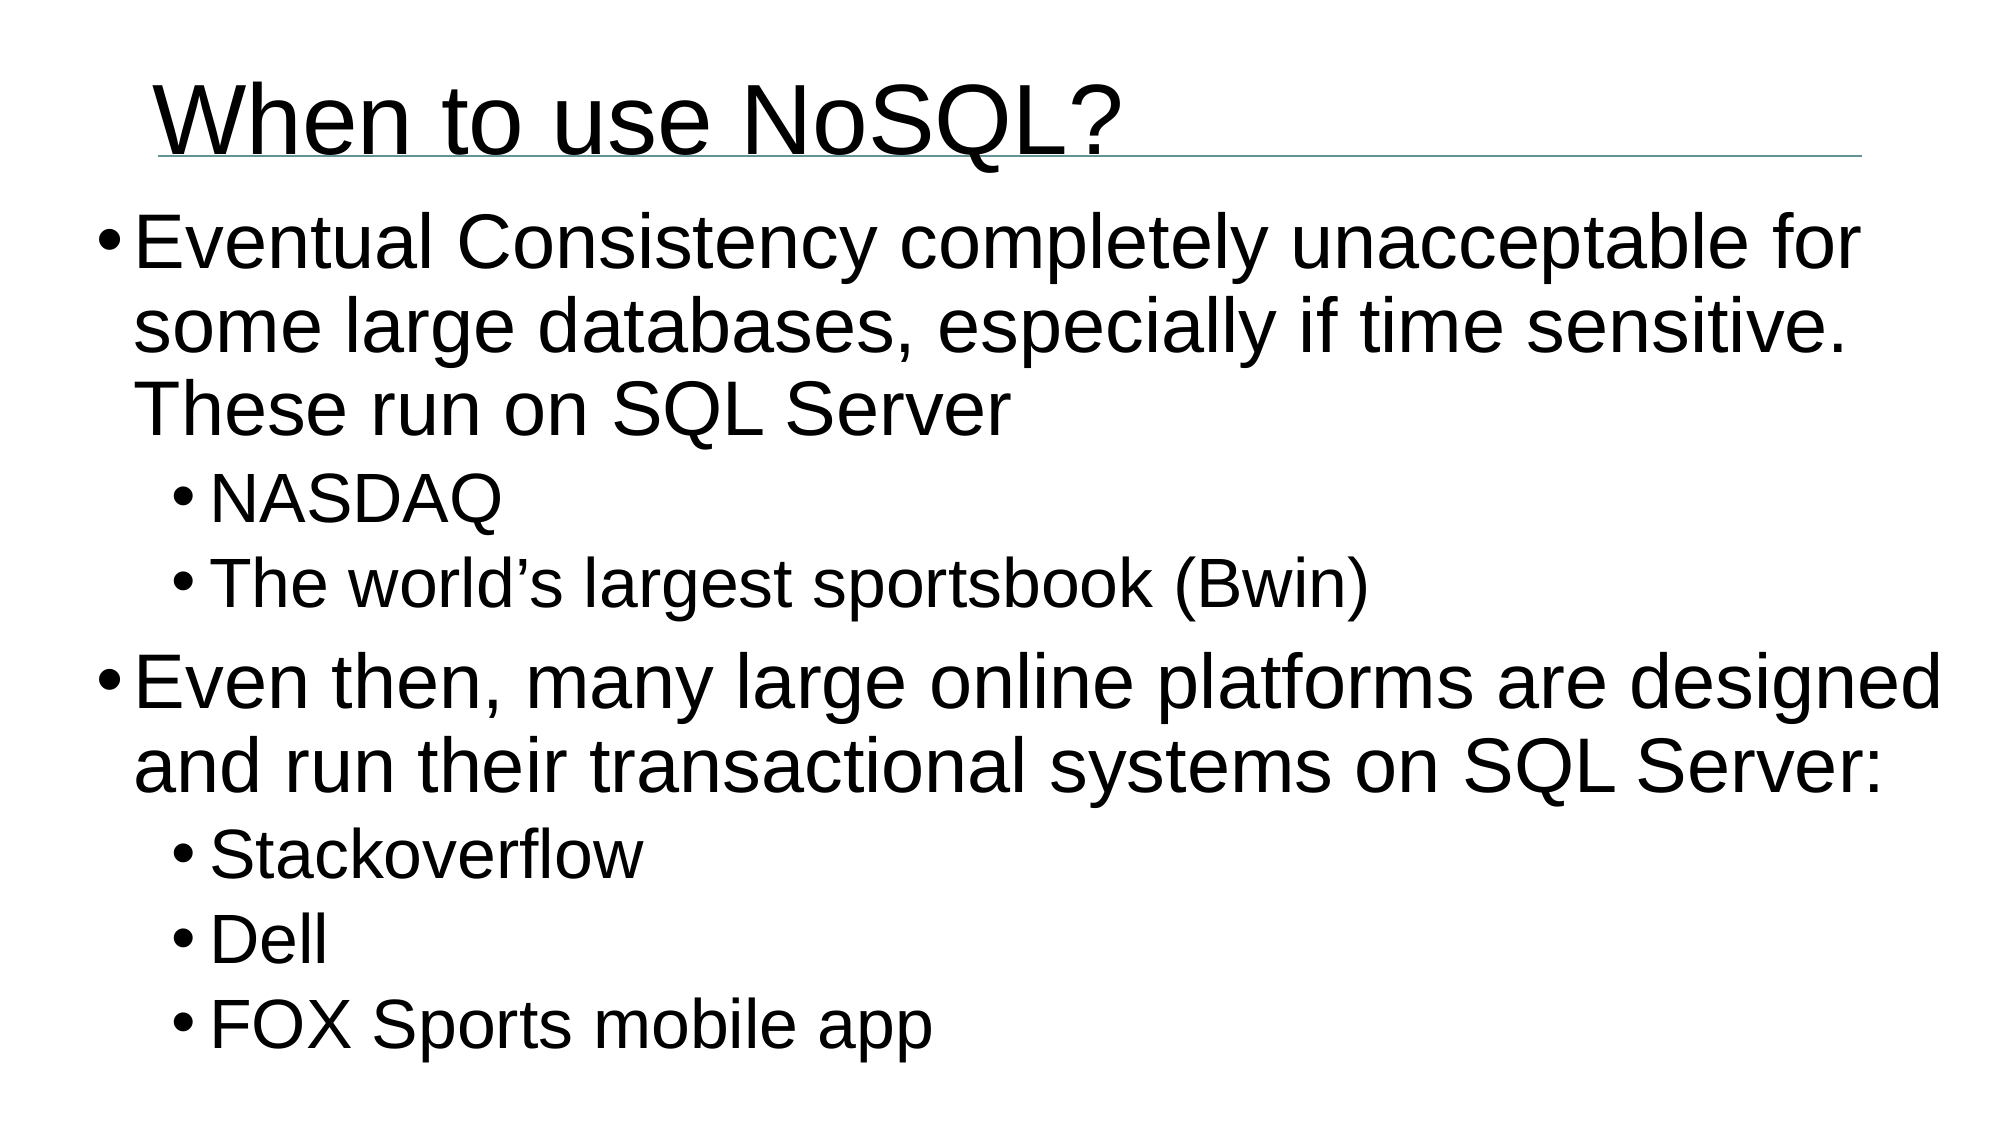

# When to use NoSQL?
Eventual Consistency completely unacceptable for some large databases, especially if time sensitive. These run on SQL Server
NASDAQ
The world’s largest sportsbook (Bwin)
Even then, many large online platforms are designed and run their transactional systems on SQL Server:
Stackoverflow
Dell
FOX Sports mobile app